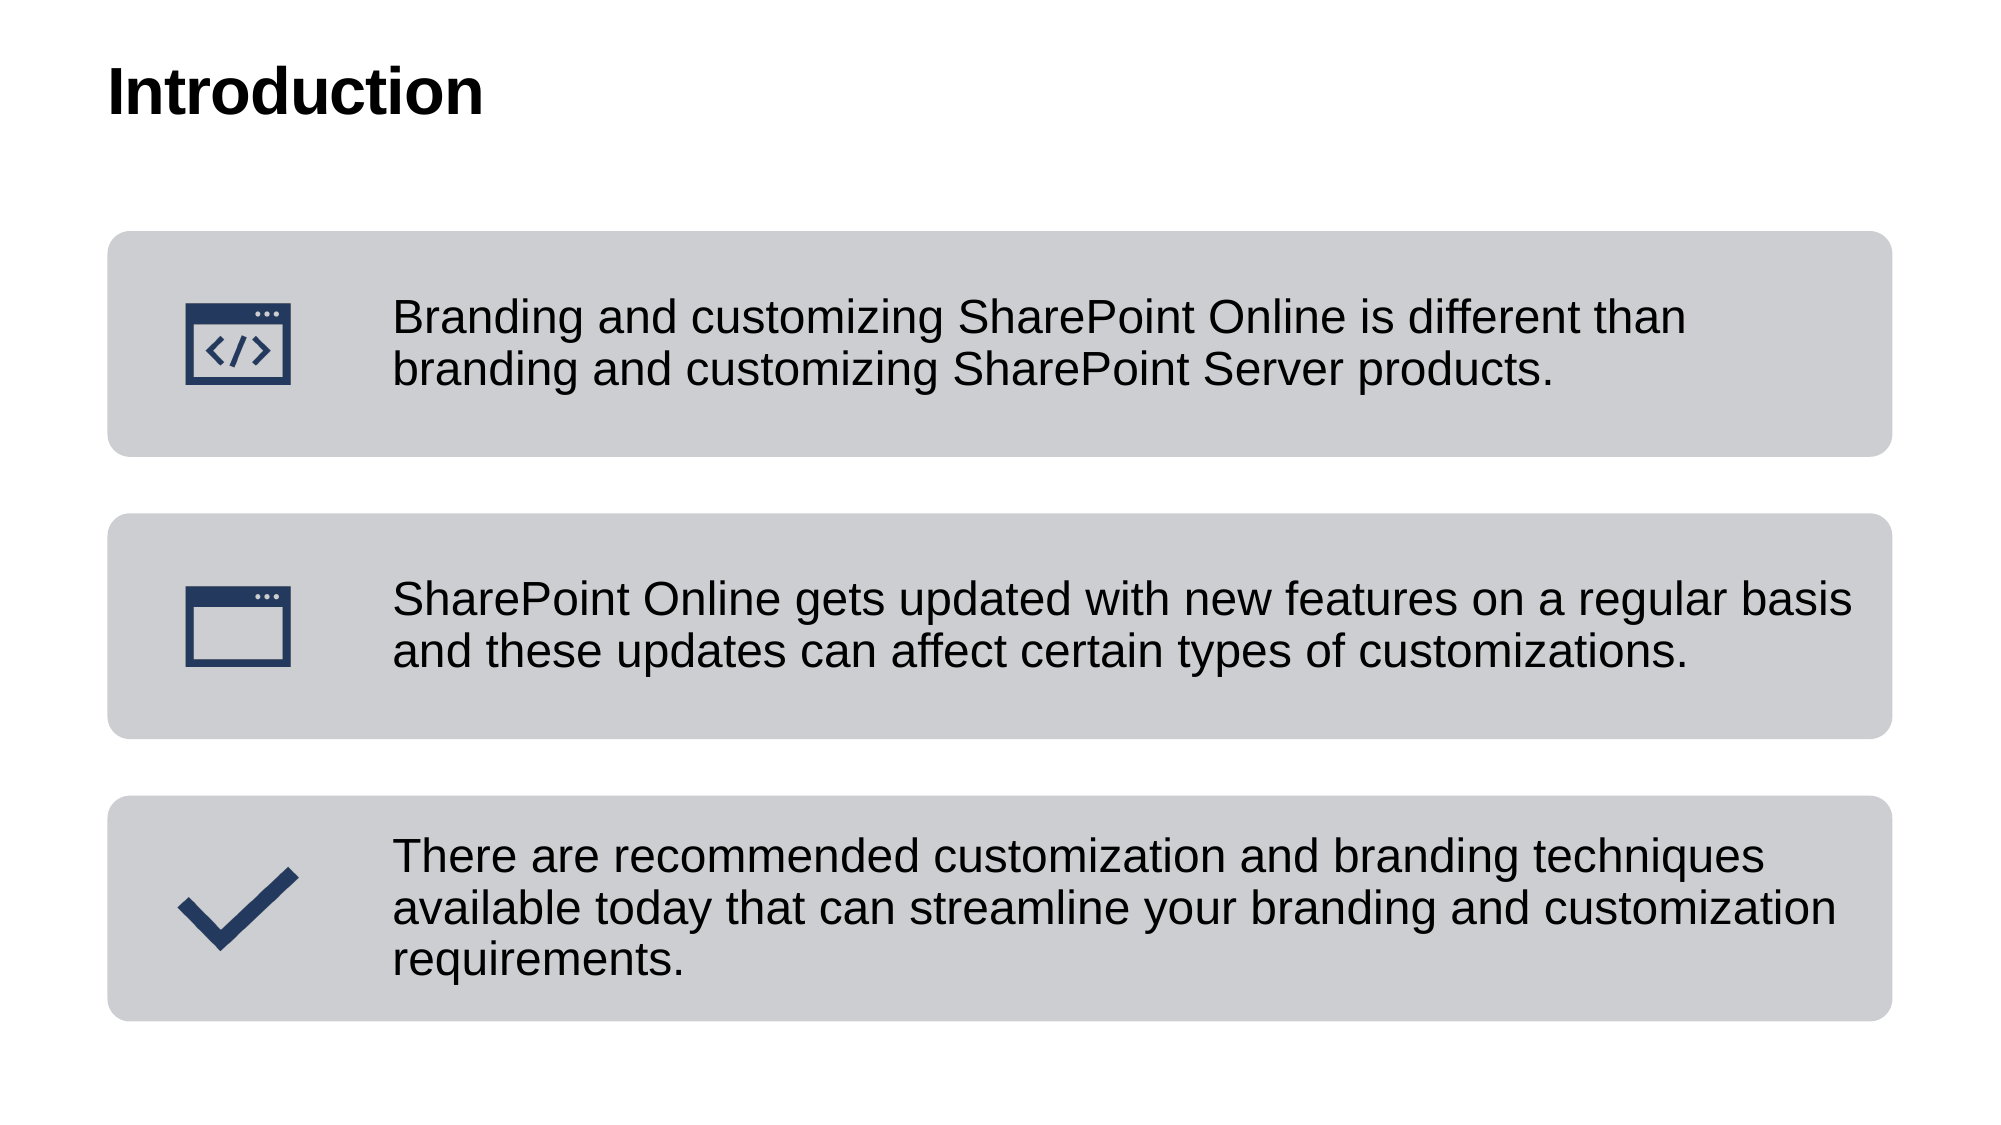

# Introduction
Branding and customizing SharePoint Online is different than branding and customizing SharePoint Server products.
SharePoint Online gets updated with new features on a regular basis and these updates can affect certain types of customizations.
There are recommended customization and branding techniques available today that can streamline your branding and customization requirements.